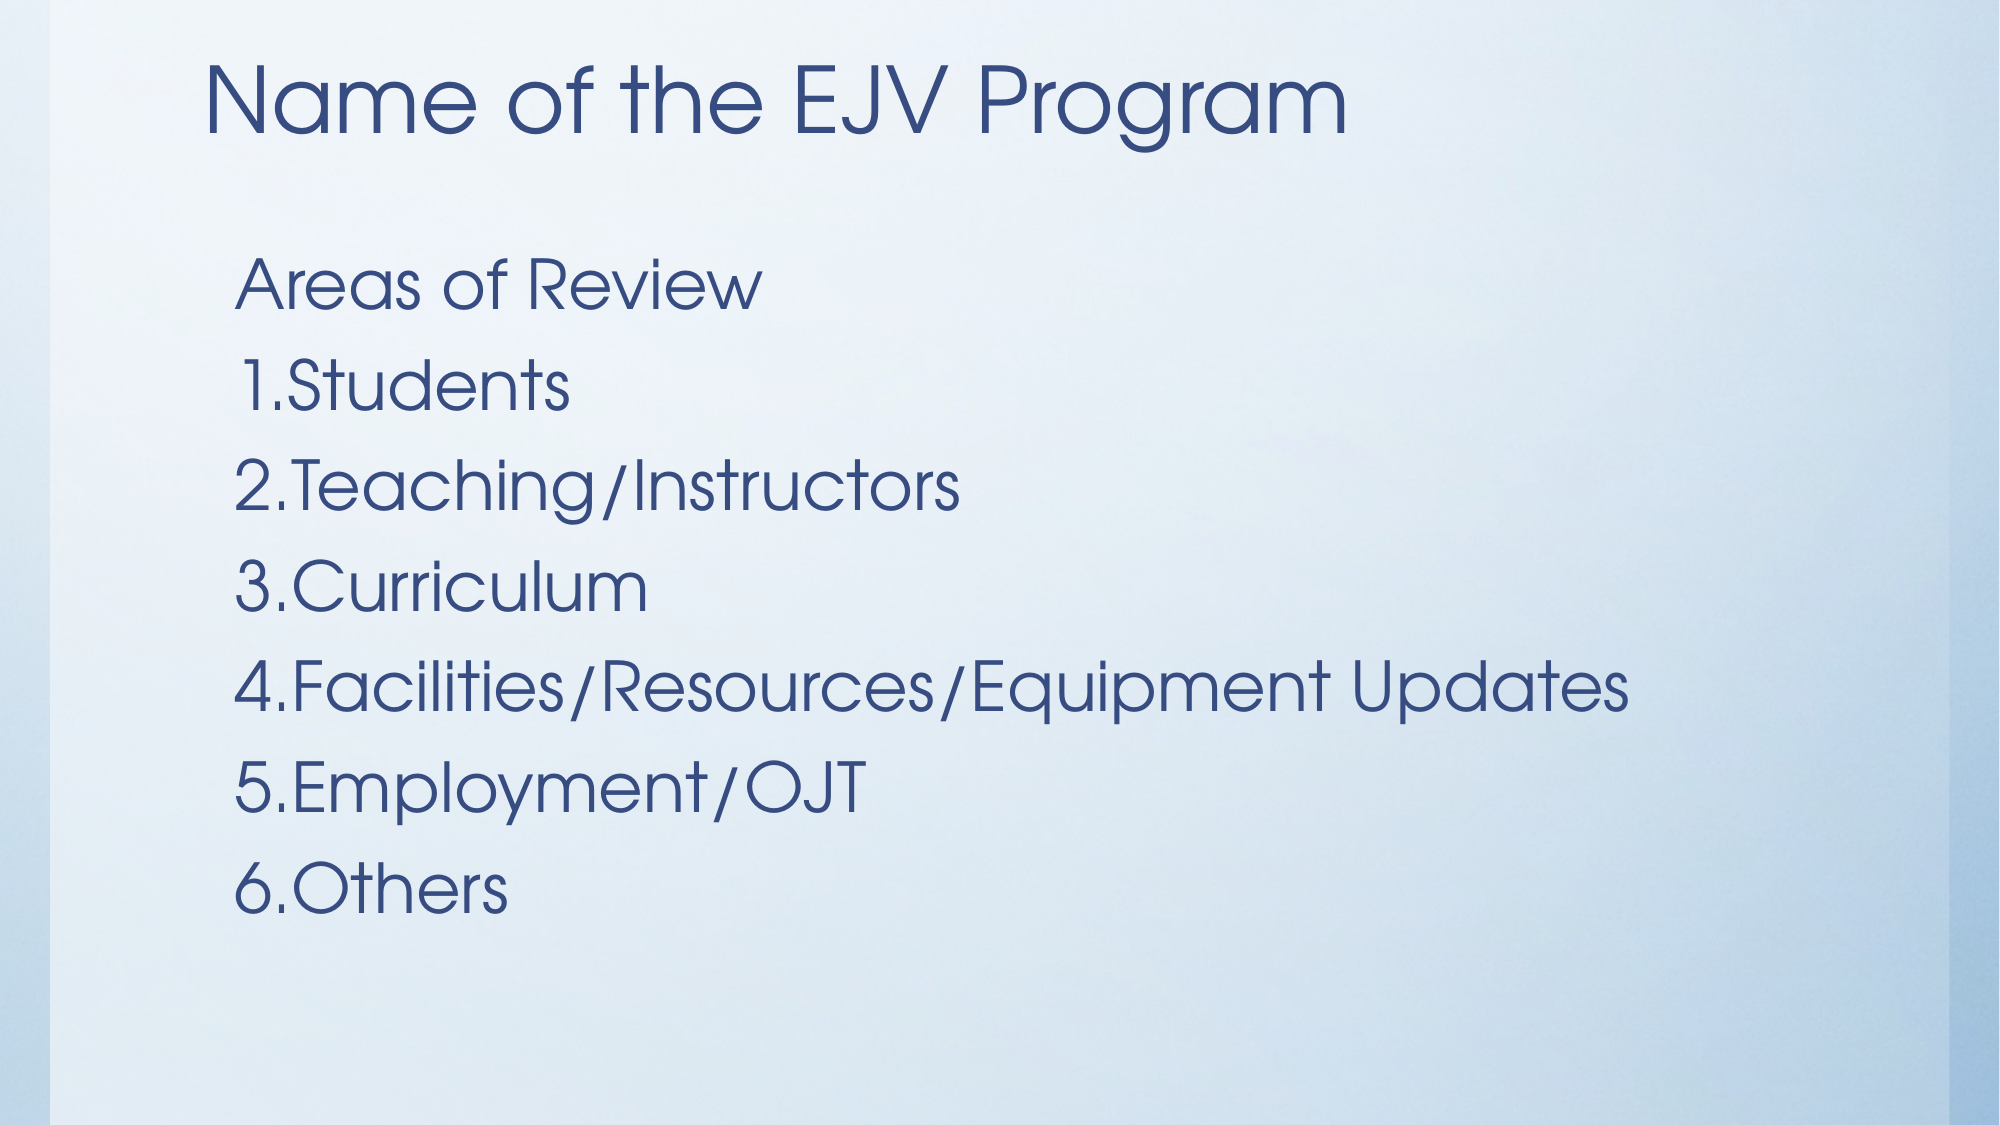

# Name of the EJV Program
Areas of Review
Students
Teaching/Instructors
Curriculum
Facilities/Resources/Equipment Updates
Employment/OJT
Others